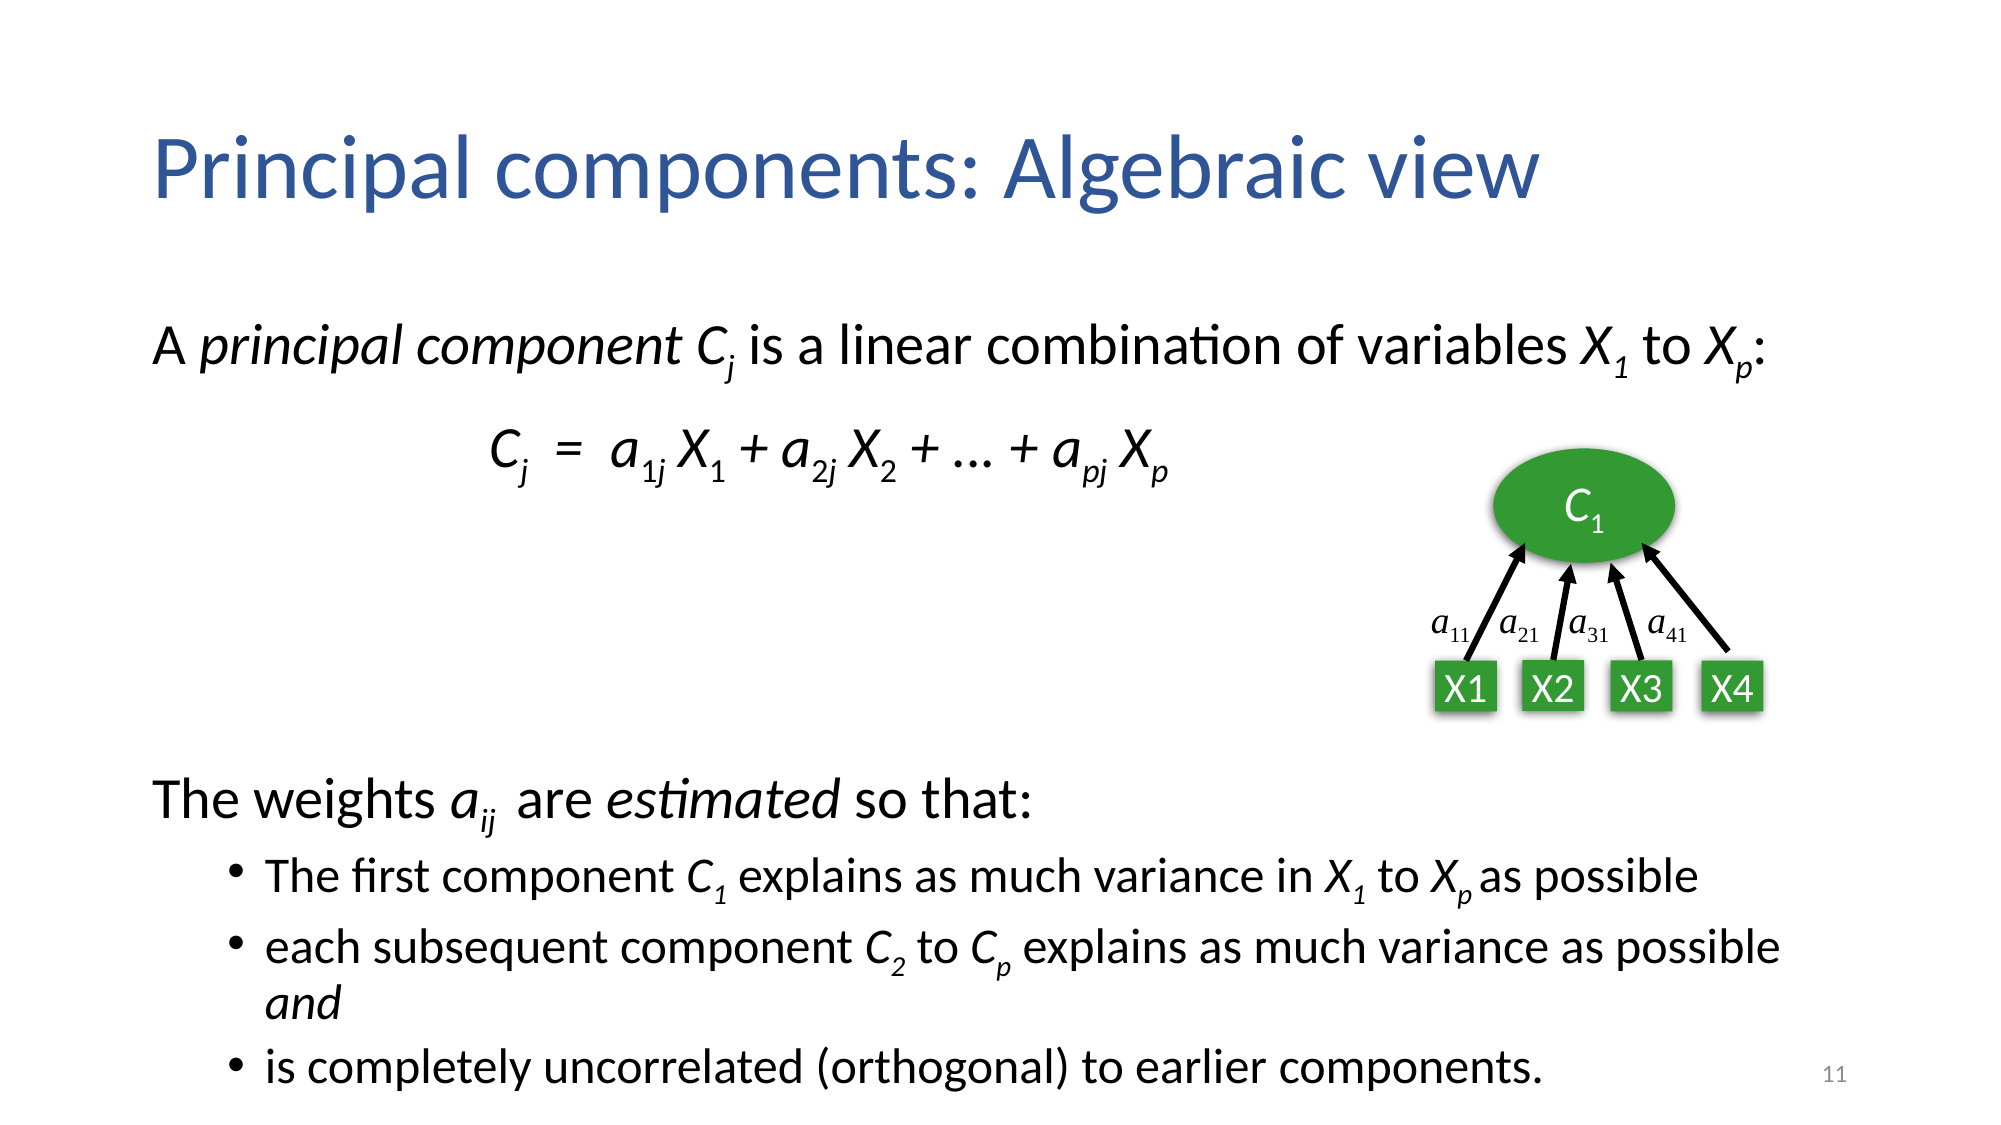

# Principal components: Algebraic view
A principal component Cj is a linear combination of variables X1 to Xp:

			Cj  =  a1j X1 + a2j X2 + ... + apj Xp

The weights aij  are estimated so that:
The first component C1 explains as much variance in X1 to Xp as possible
each subsequent component C2 to Cp explains as much variance as possible and
is completely uncorrelated (orthogonal) to earlier components.

C1

    a11   a21   a31    a41
X2
X3
X1
X4
11